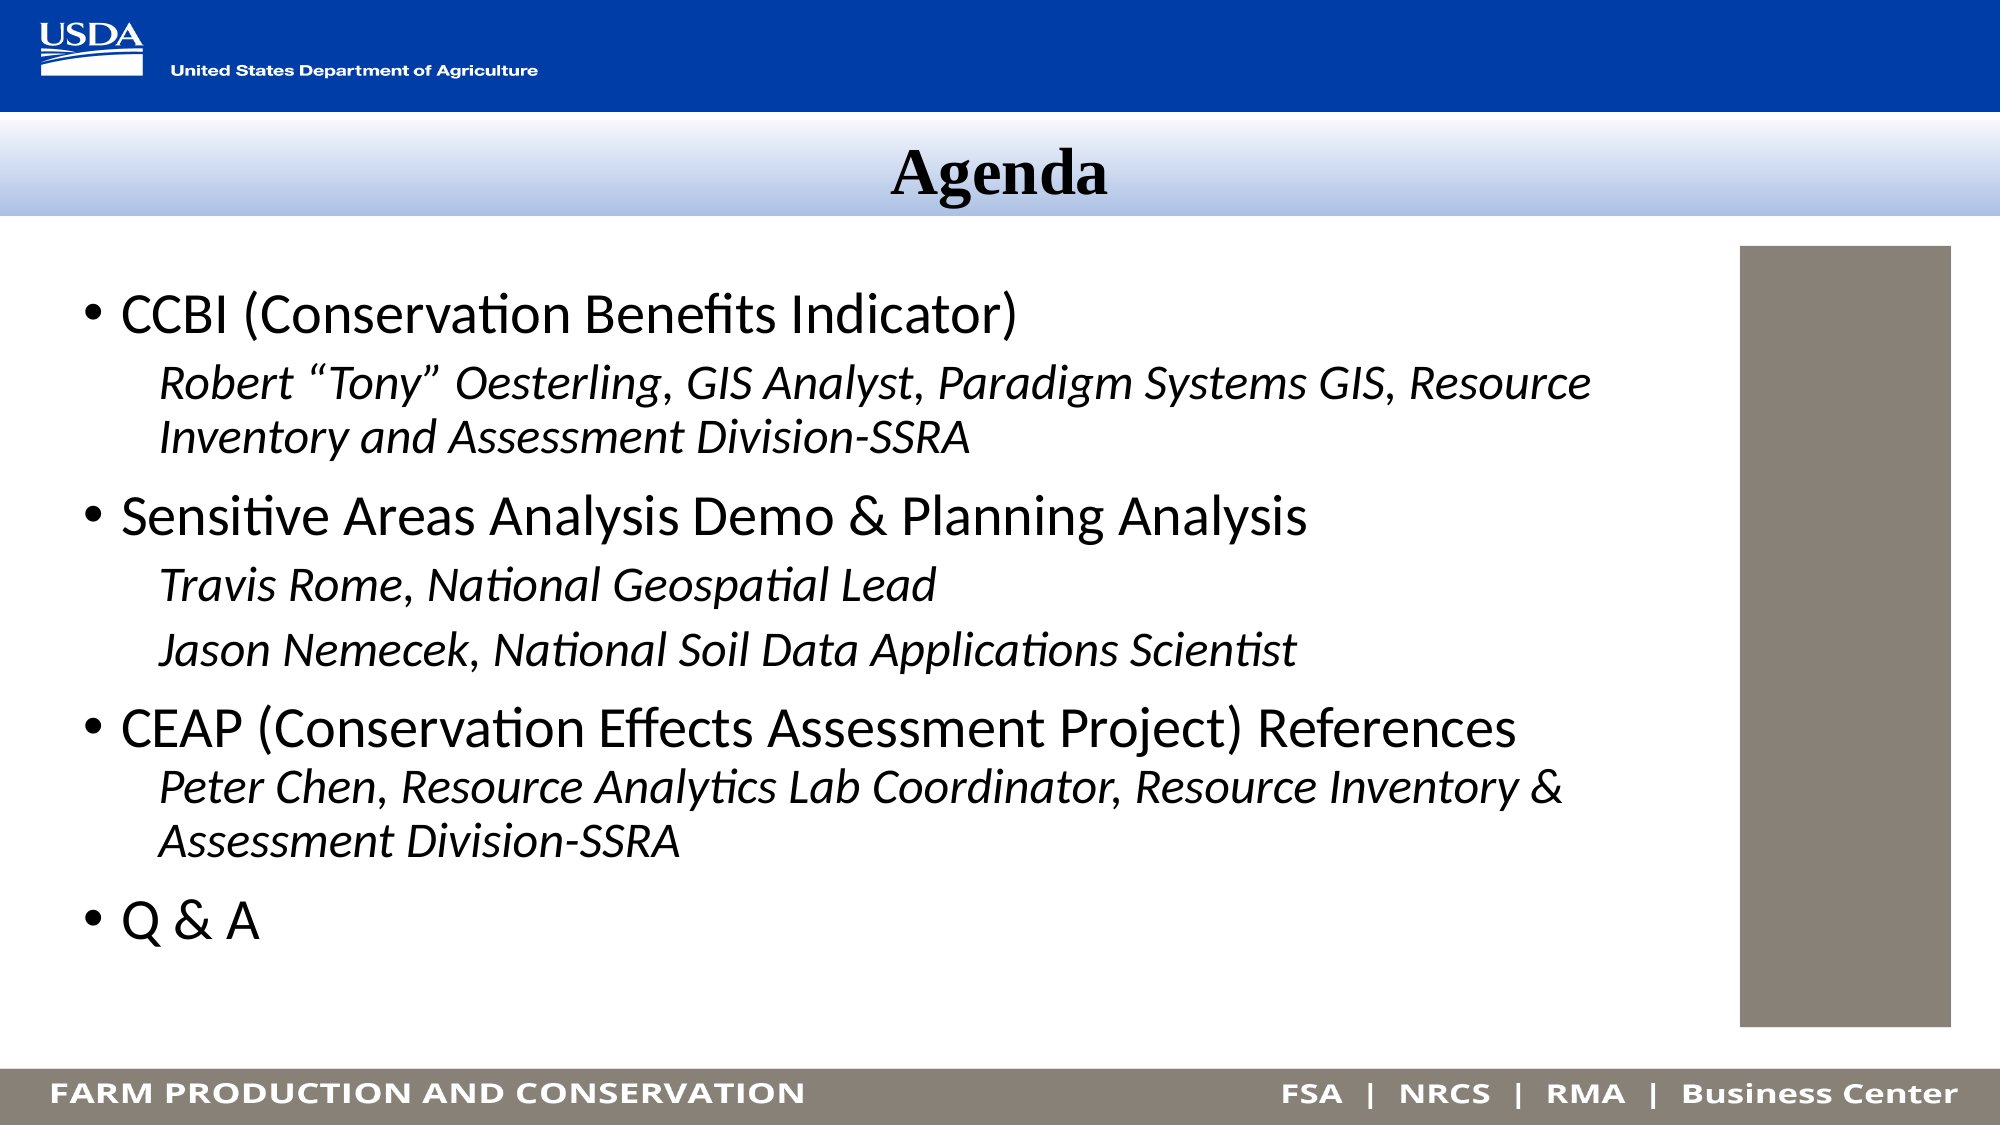

Agenda
CCBI (Conservation Benefits Indicator)
Robert “Tony” Oesterling, GIS Analyst, Paradigm Systems GIS, Resource Inventory and Assessment Division-SSRA
Sensitive Areas Analysis Demo & Planning Analysis
Travis Rome, National Geospatial Lead
Jason Nemecek, National Soil Data Applications Scientist
CEAP (Conservation Effects Assessment Project) References
Peter Chen, Resource Analytics Lab Coordinator, Resource Inventory & Assessment Division-SSRA
Q & A